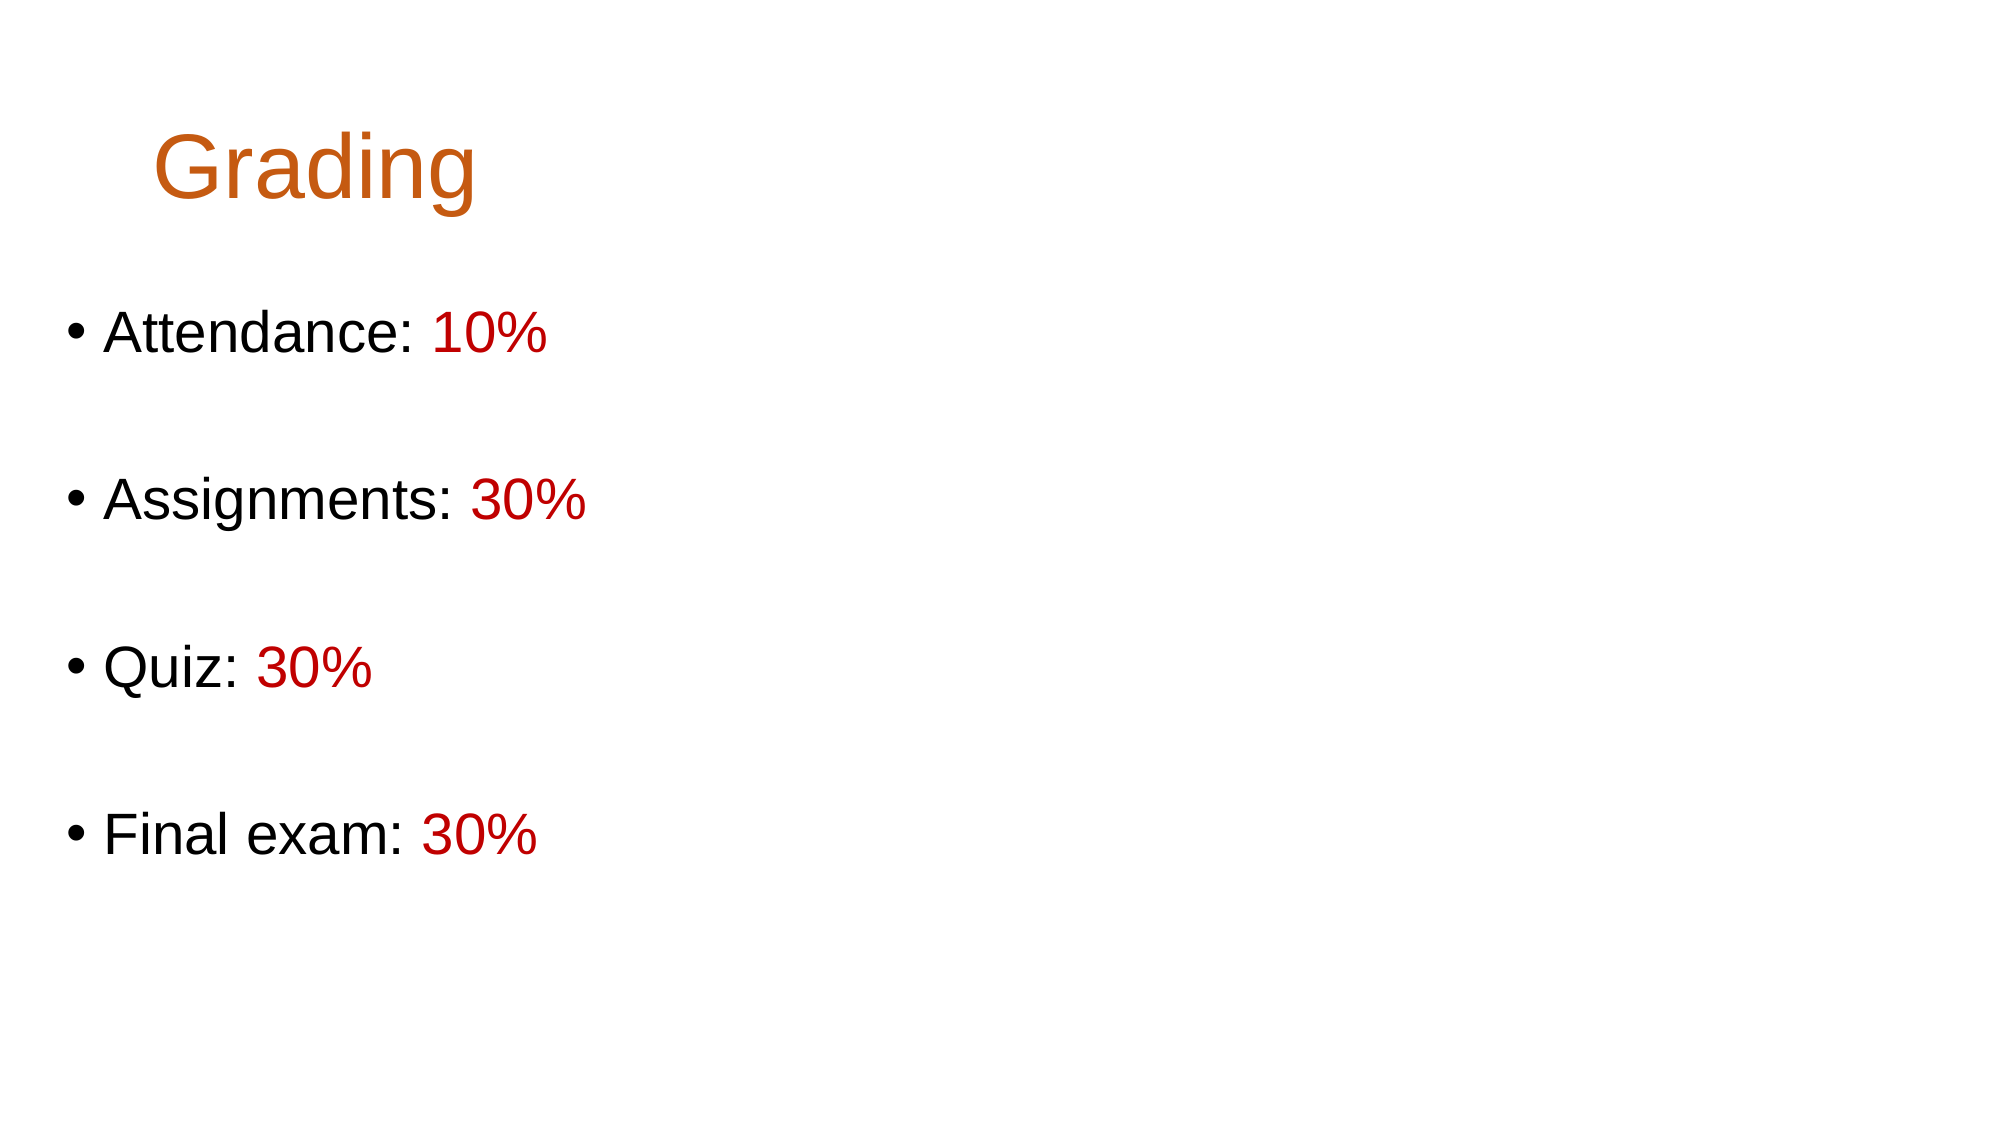

# Grading
Attendance: 10%

Assignments: 30%

Quiz: 30%

Final exam: 30%